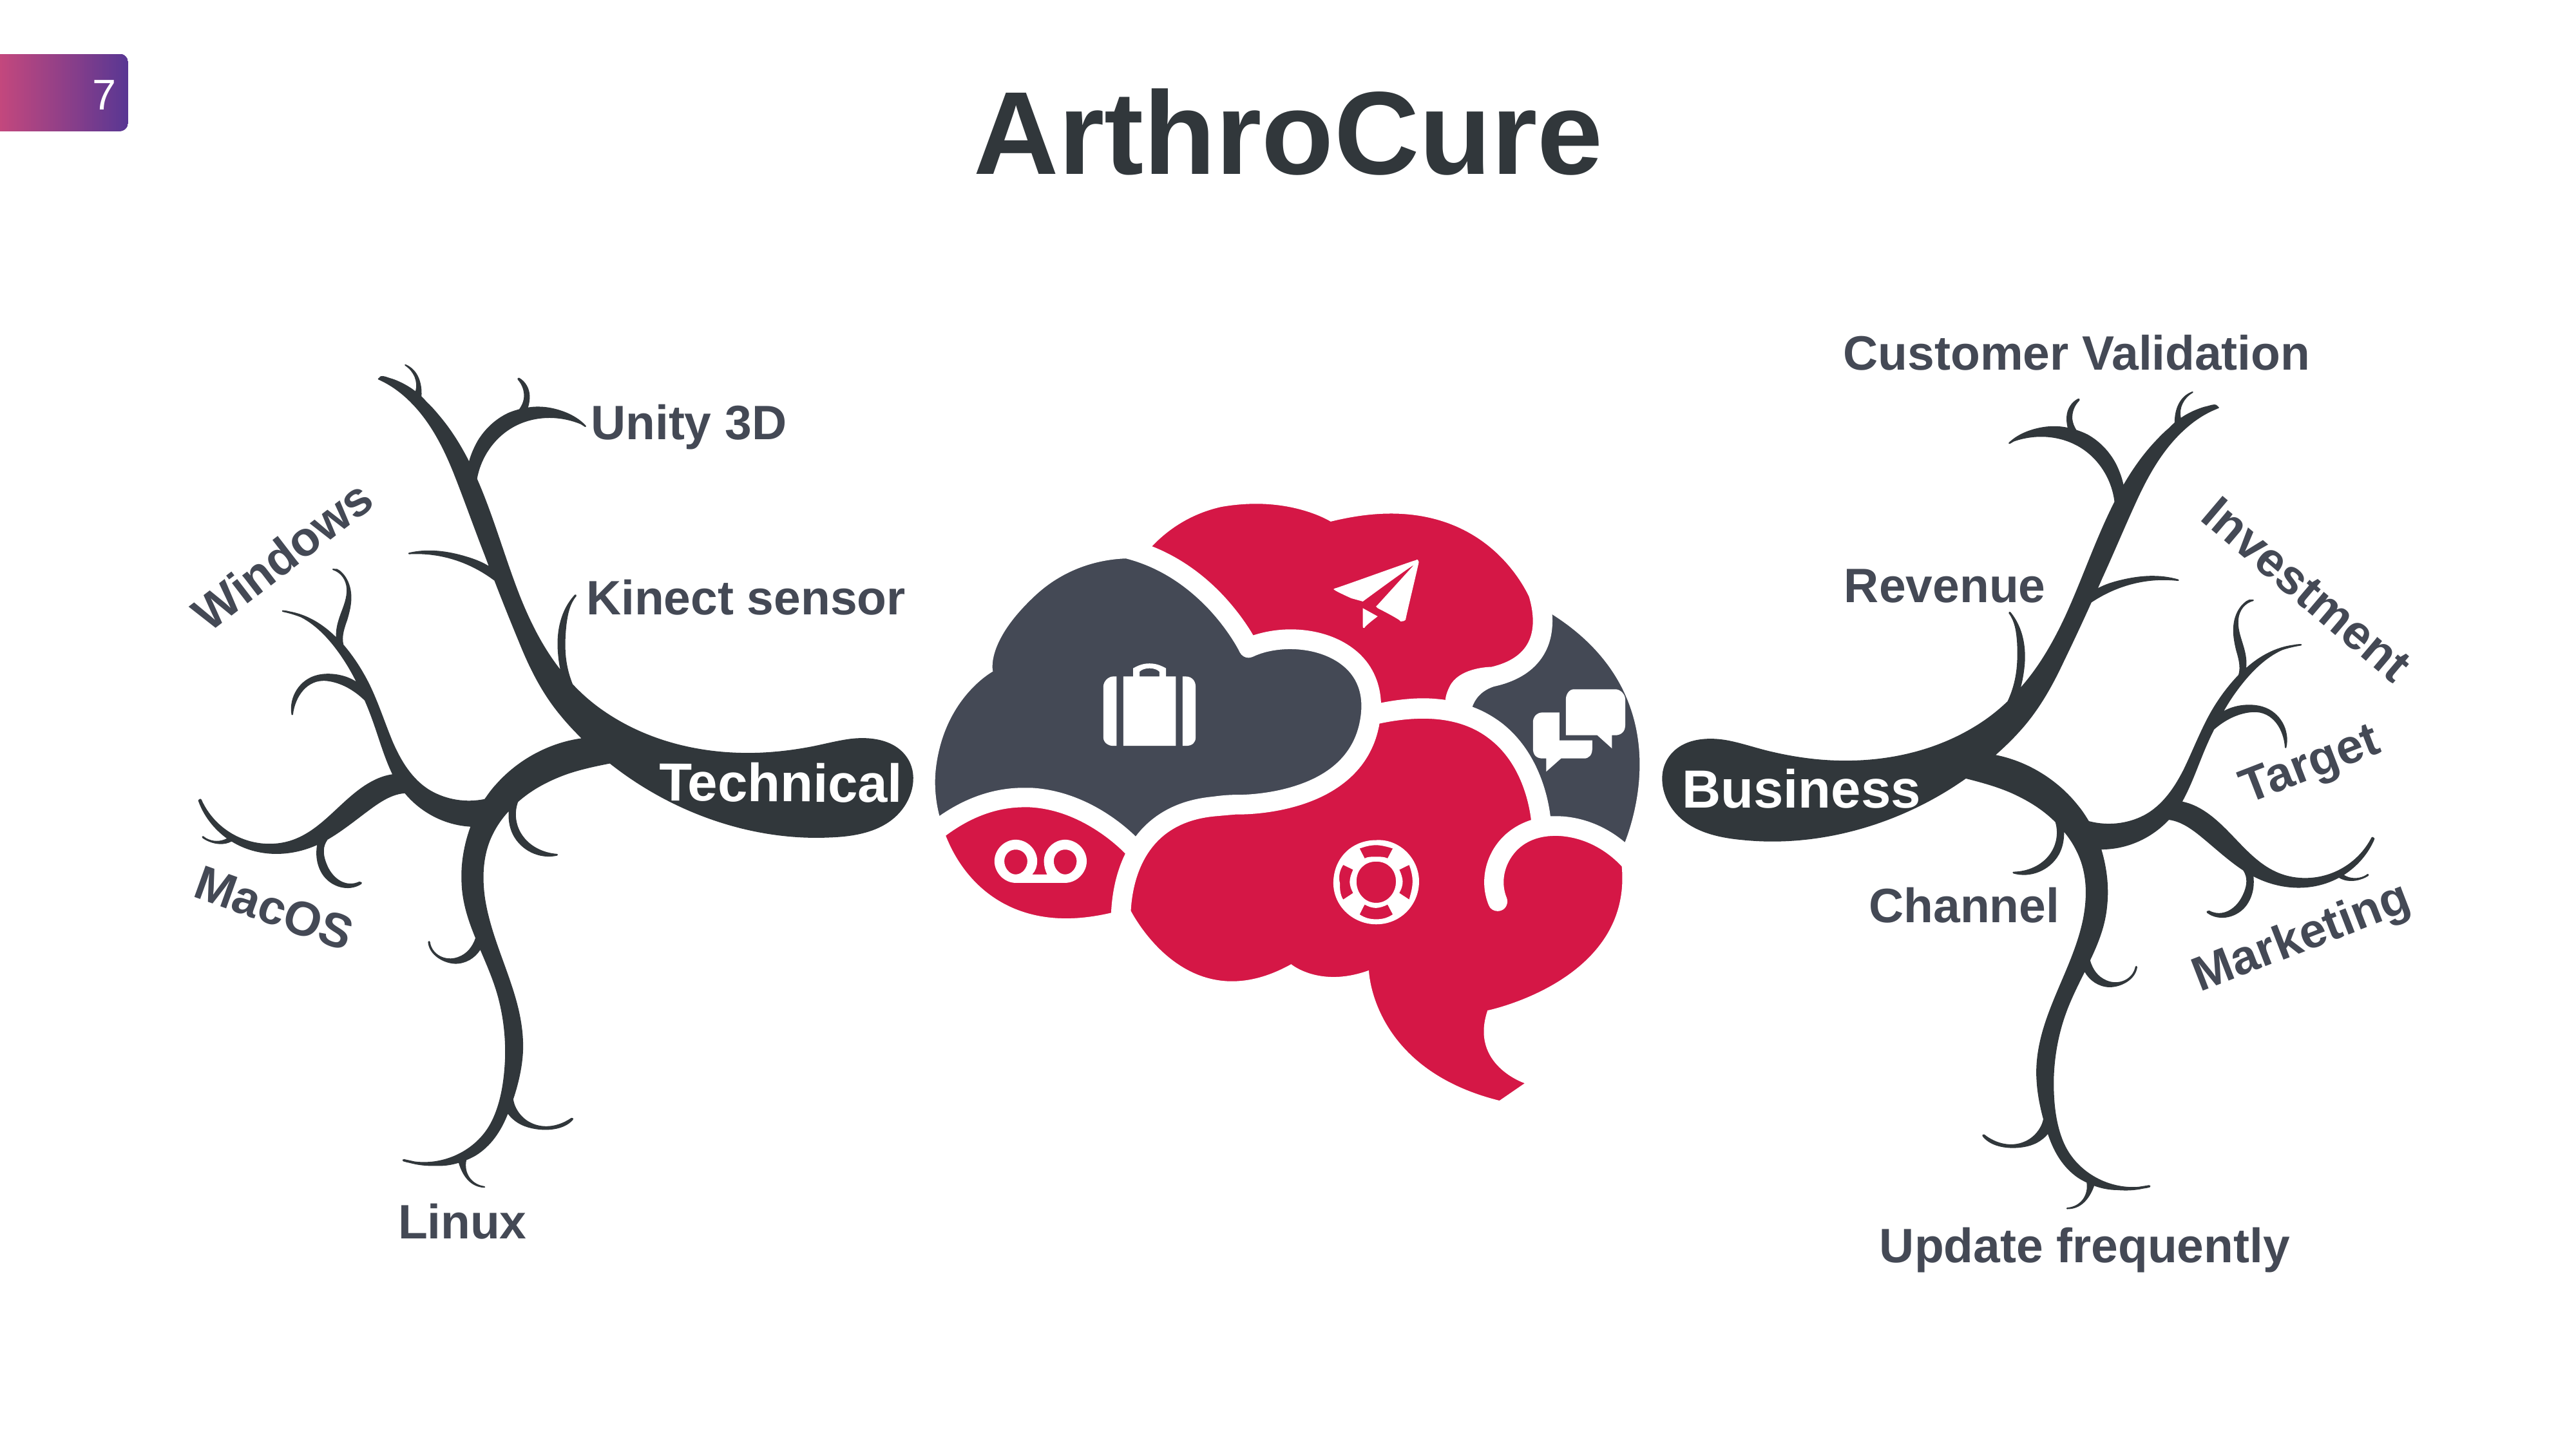

ArthroCure
7
Customer Validation
Unity 3D

Windows

Revenue

Investment

Kinect sensor

Target
Technical
Business

Channel
MacOS
Marketing
Linux
Update frequently